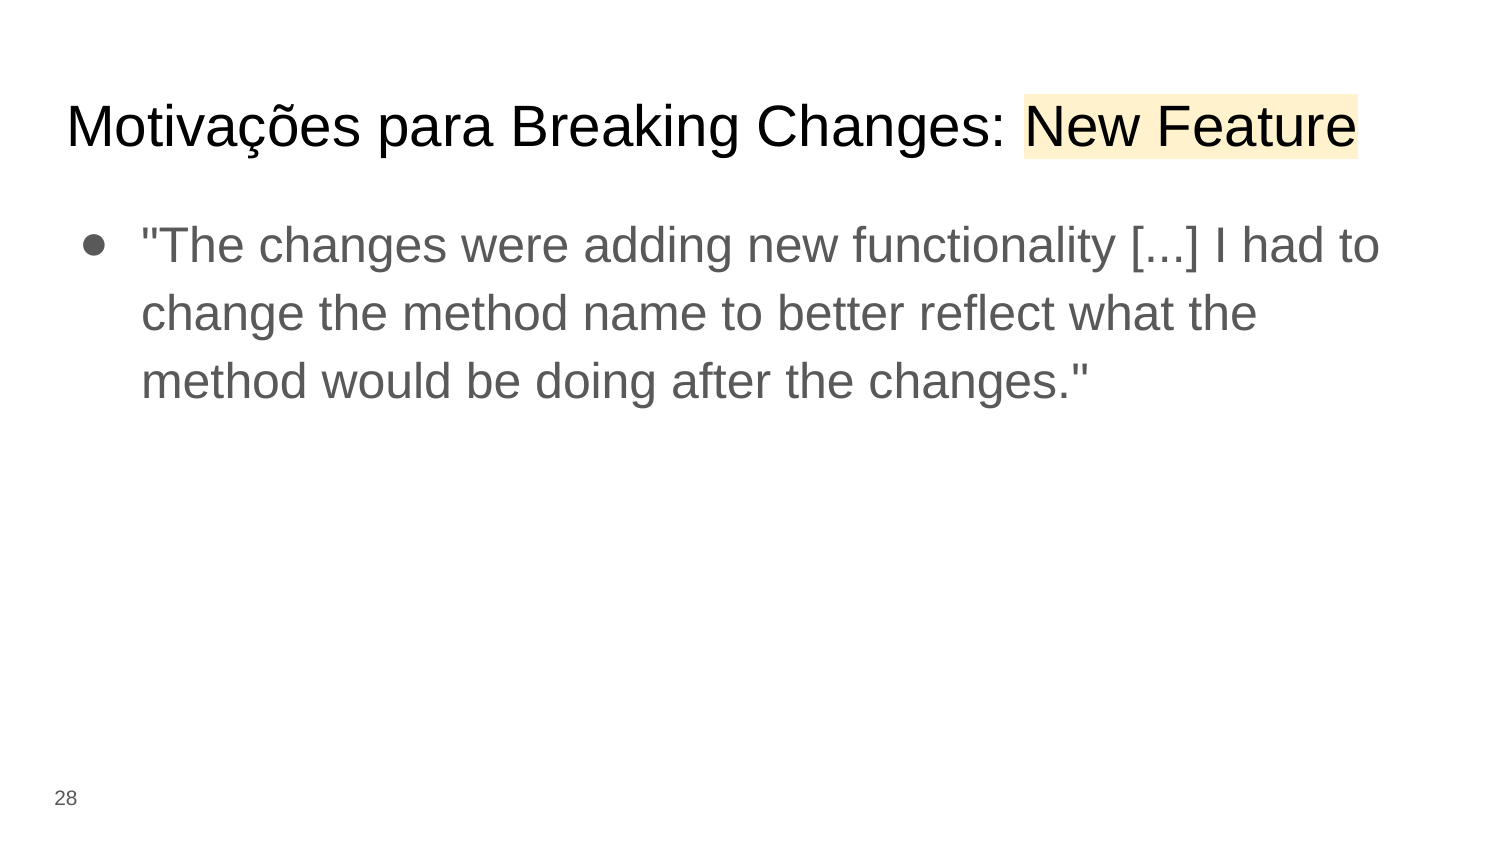

# Motivações para Breaking Changes: New Feature
"The changes were adding new functionality [...] I had to change the method name to better reflect what the method would be doing after the changes."
28